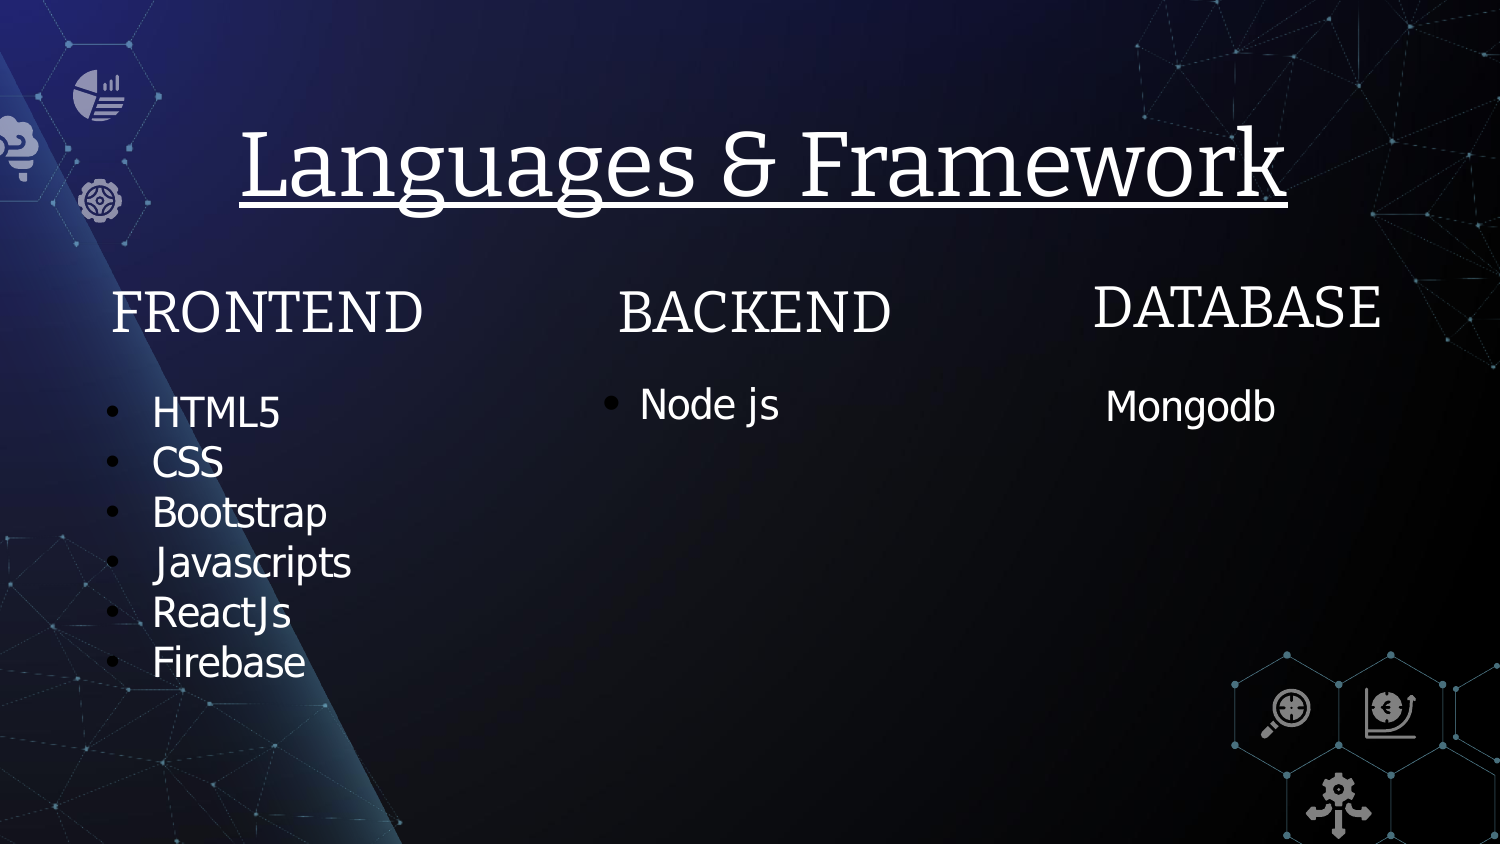

Database
Frontend
backend
Languages & Framework
Node js

Mongodb

HTML5
CSS
Bootstrap
Javascripts
ReactJs
Firebase